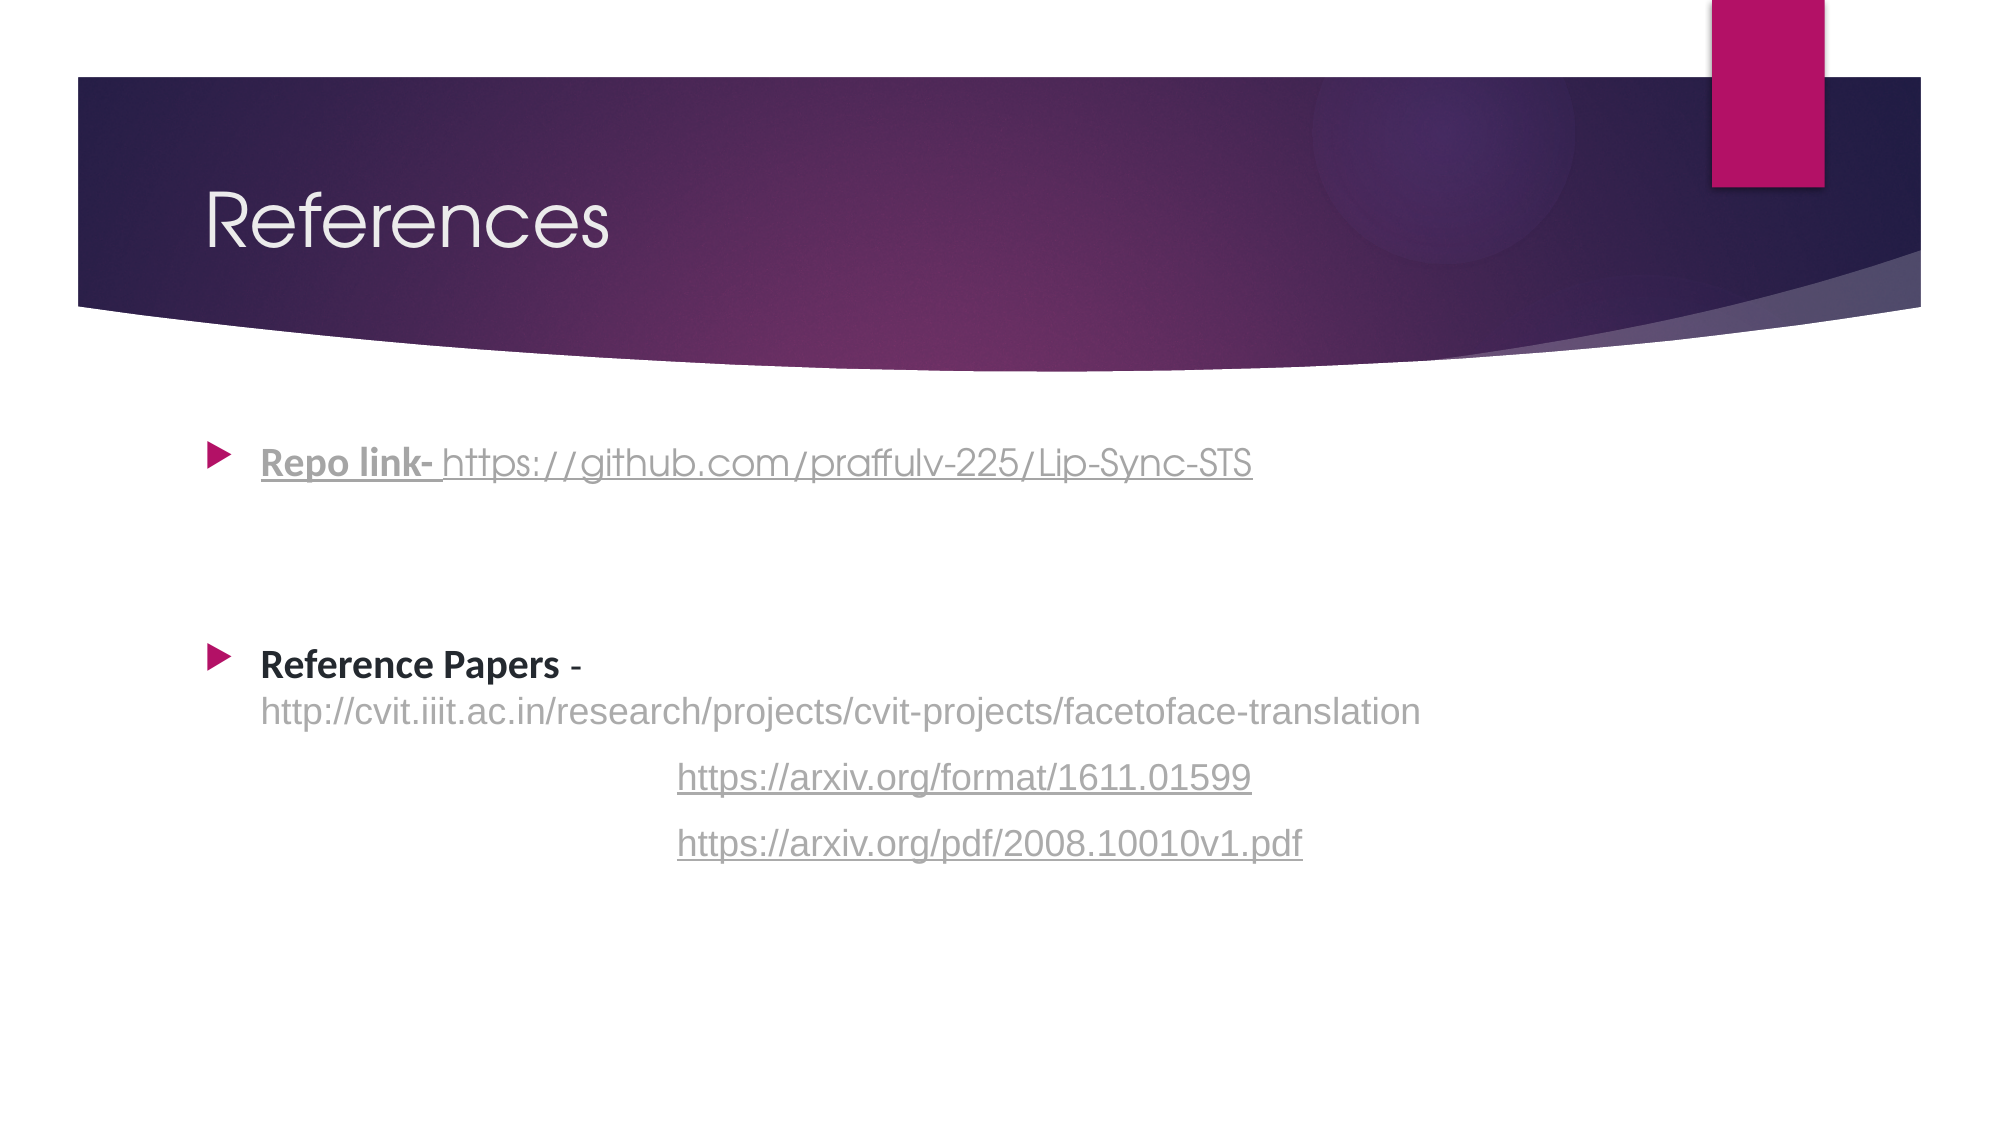

# References
Repo link- https://github.com/praffulv-225/Lip-Sync-STS

Reference Papers - http://cvit.iiit.ac.in/research/projects/cvit-projects/facetoface-translation
                                             https://arxiv.org/format/1611.01599
                                             https://arxiv.org/pdf/2008.10010v1.pdf